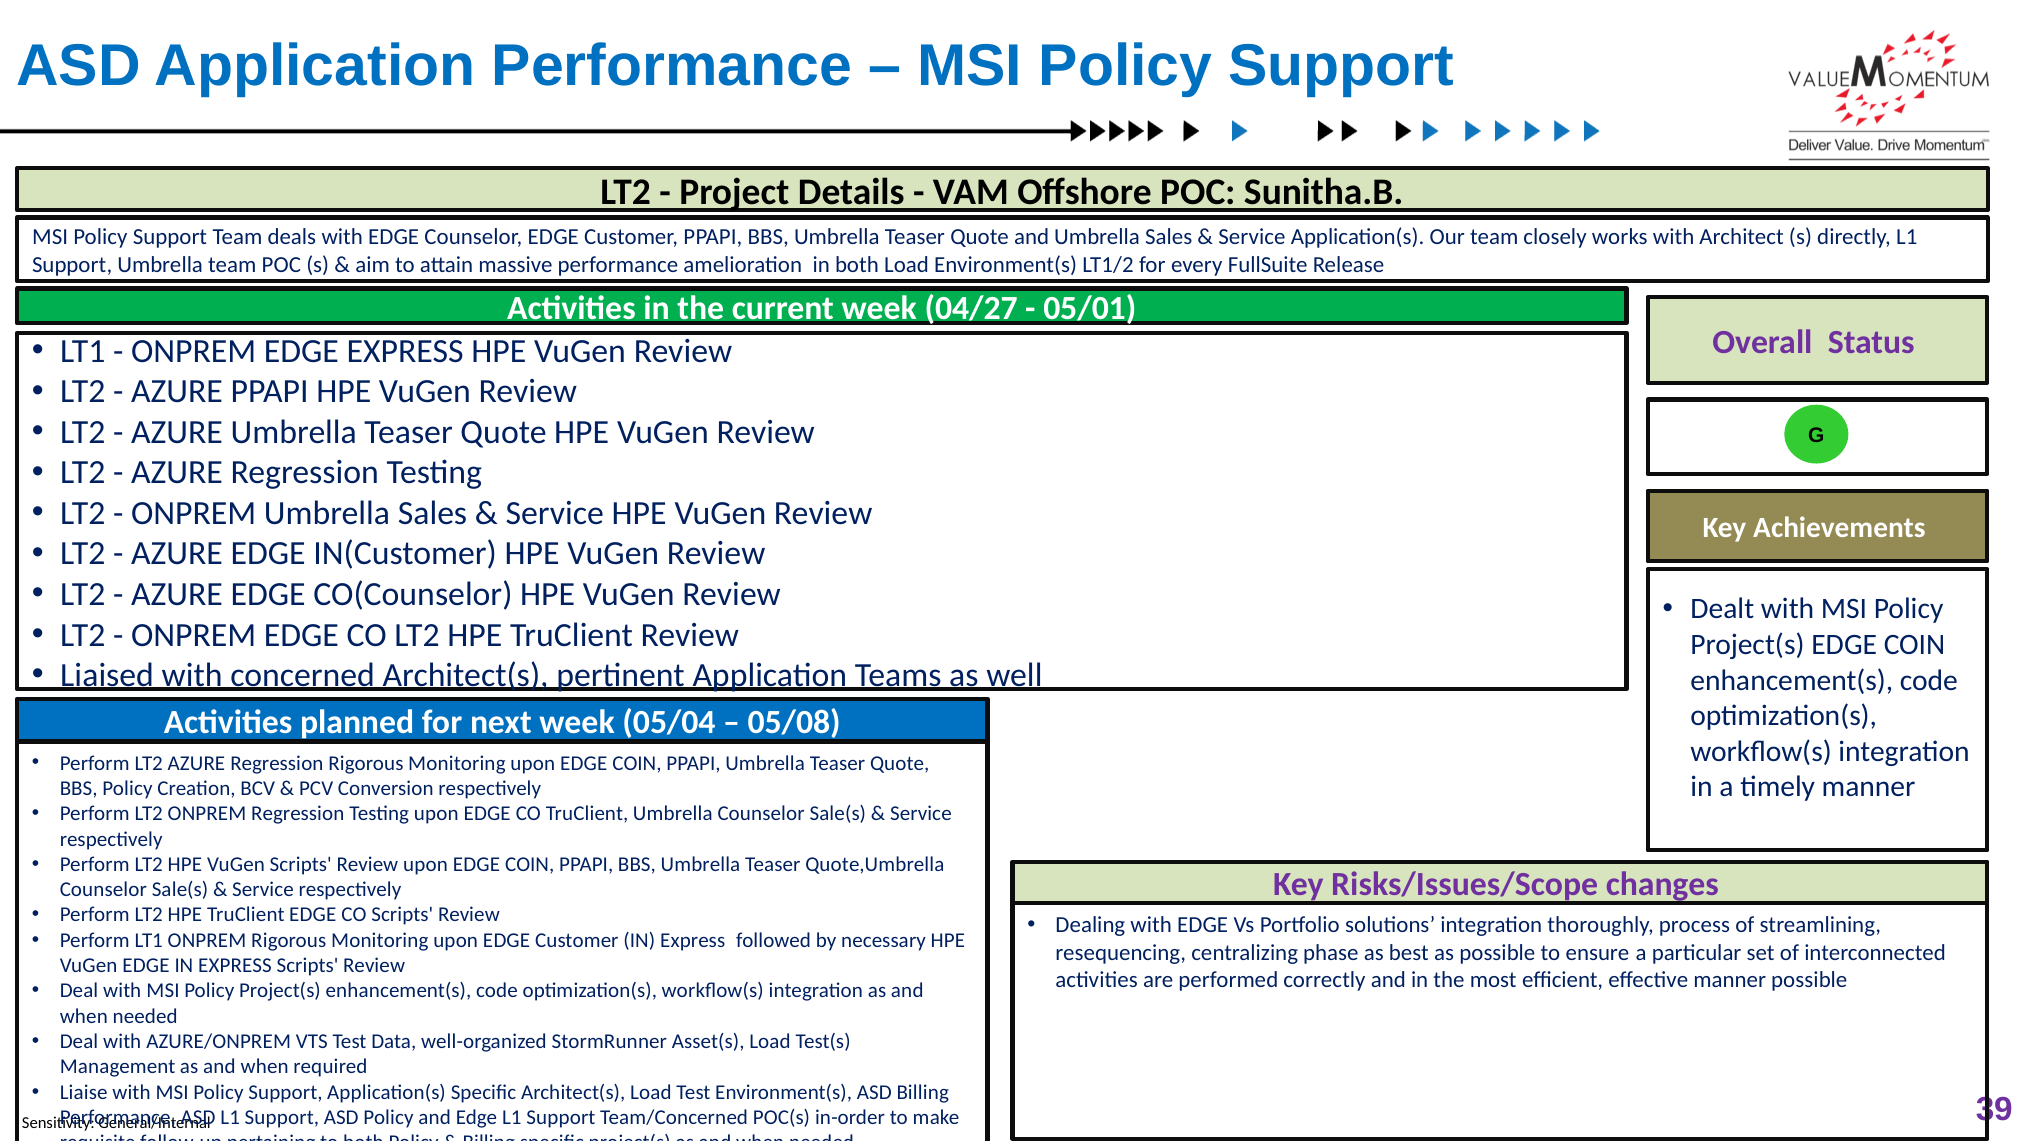

ASD Application Performance – MSI Policy Support
LT2 - Project Details - VAM Offshore POC: Sunitha.B.
MSI Policy Support Team deals with EDGE Counselor, EDGE Customer, PPAPI, BBS, Umbrella Teaser Quote and Umbrella Sales & Service Application(s). Our team closely works with Architect (s) directly, L1 Support, Umbrella team POC (s) & aim to attain massive performance amelioration  in both Load Environment(s) LT1/2 for every FullSuite Release
Activities in the current week (04/27 - 05/01)
Overall  Status
LT1 - ONPREM EDGE EXPRESS HPE VuGen Review
LT2 - AZURE PPAPI HPE VuGen Review
LT2 - AZURE Umbrella Teaser Quote HPE VuGen Review
LT2 - AZURE Regression Testing
LT2 - ONPREM Umbrella Sales & Service HPE VuGen Review
LT2 - AZURE EDGE IN(Customer) HPE VuGen Review
LT2 - AZURE EDGE CO(Counselor) HPE VuGen Review
LT2 - ONPREM EDGE CO LT2 HPE TruClient Review
Liaised with concerned Architect(s), pertinent Application Teams as well

G
Key Achievements
Dealt with MSI Policy Project(s) EDGE COIN enhancement(s), code optimization(s), workflow(s) integration in a timely manner

Activities planned for next week (05/04 – 05/08)
Perform LT2 AZURE Regression Rigorous Monitoring upon EDGE COIN, PPAPI, Umbrella Teaser Quote, BBS, Policy Creation, BCV & PCV Conversion respectively
Perform LT2 ONPREM Regression Testing upon EDGE CO TruClient, Umbrella Counselor Sale(s) & Service respectively
Perform LT2 HPE VuGen Scripts' Review upon EDGE COIN, PPAPI, BBS, Umbrella Teaser Quote,Umbrella Counselor Sale(s) & Service respectively
Perform LT2 HPE TruClient EDGE CO Scripts' Review
Perform LT1 ONPREM Rigorous Monitoring upon EDGE Customer (IN) Express  followed by necessary HPE VuGen EDGE IN EXPRESS Scripts' Review
Deal with MSI Policy Project(s) enhancement(s), code optimization(s), workflow(s) integration as and when needed
Deal with AZURE/ONPREM VTS Test Data, well-organized StormRunner Asset(s), Load Test(s) Management as and when required
Liaise with MSI Policy Support, Application(s) Specific Architect(s), Load Test Environment(s), ASD Billing Performance, ASD L1 Support, ASD Policy and Edge L1 Support Team/Concerned POC(s) in-order to make requisite follow-up pertaining to both Policy & Billing specific project(s) as and when needed

Key Risks/Issues/Scope changes
Dealing with EDGE Vs Portfolio solutions’ integration thoroughly, process of streamlining, resequencing, centralizing phase as best as possible to ensure a particular set of interconnected activities are performed correctly and in the most efficient, effective manner possible